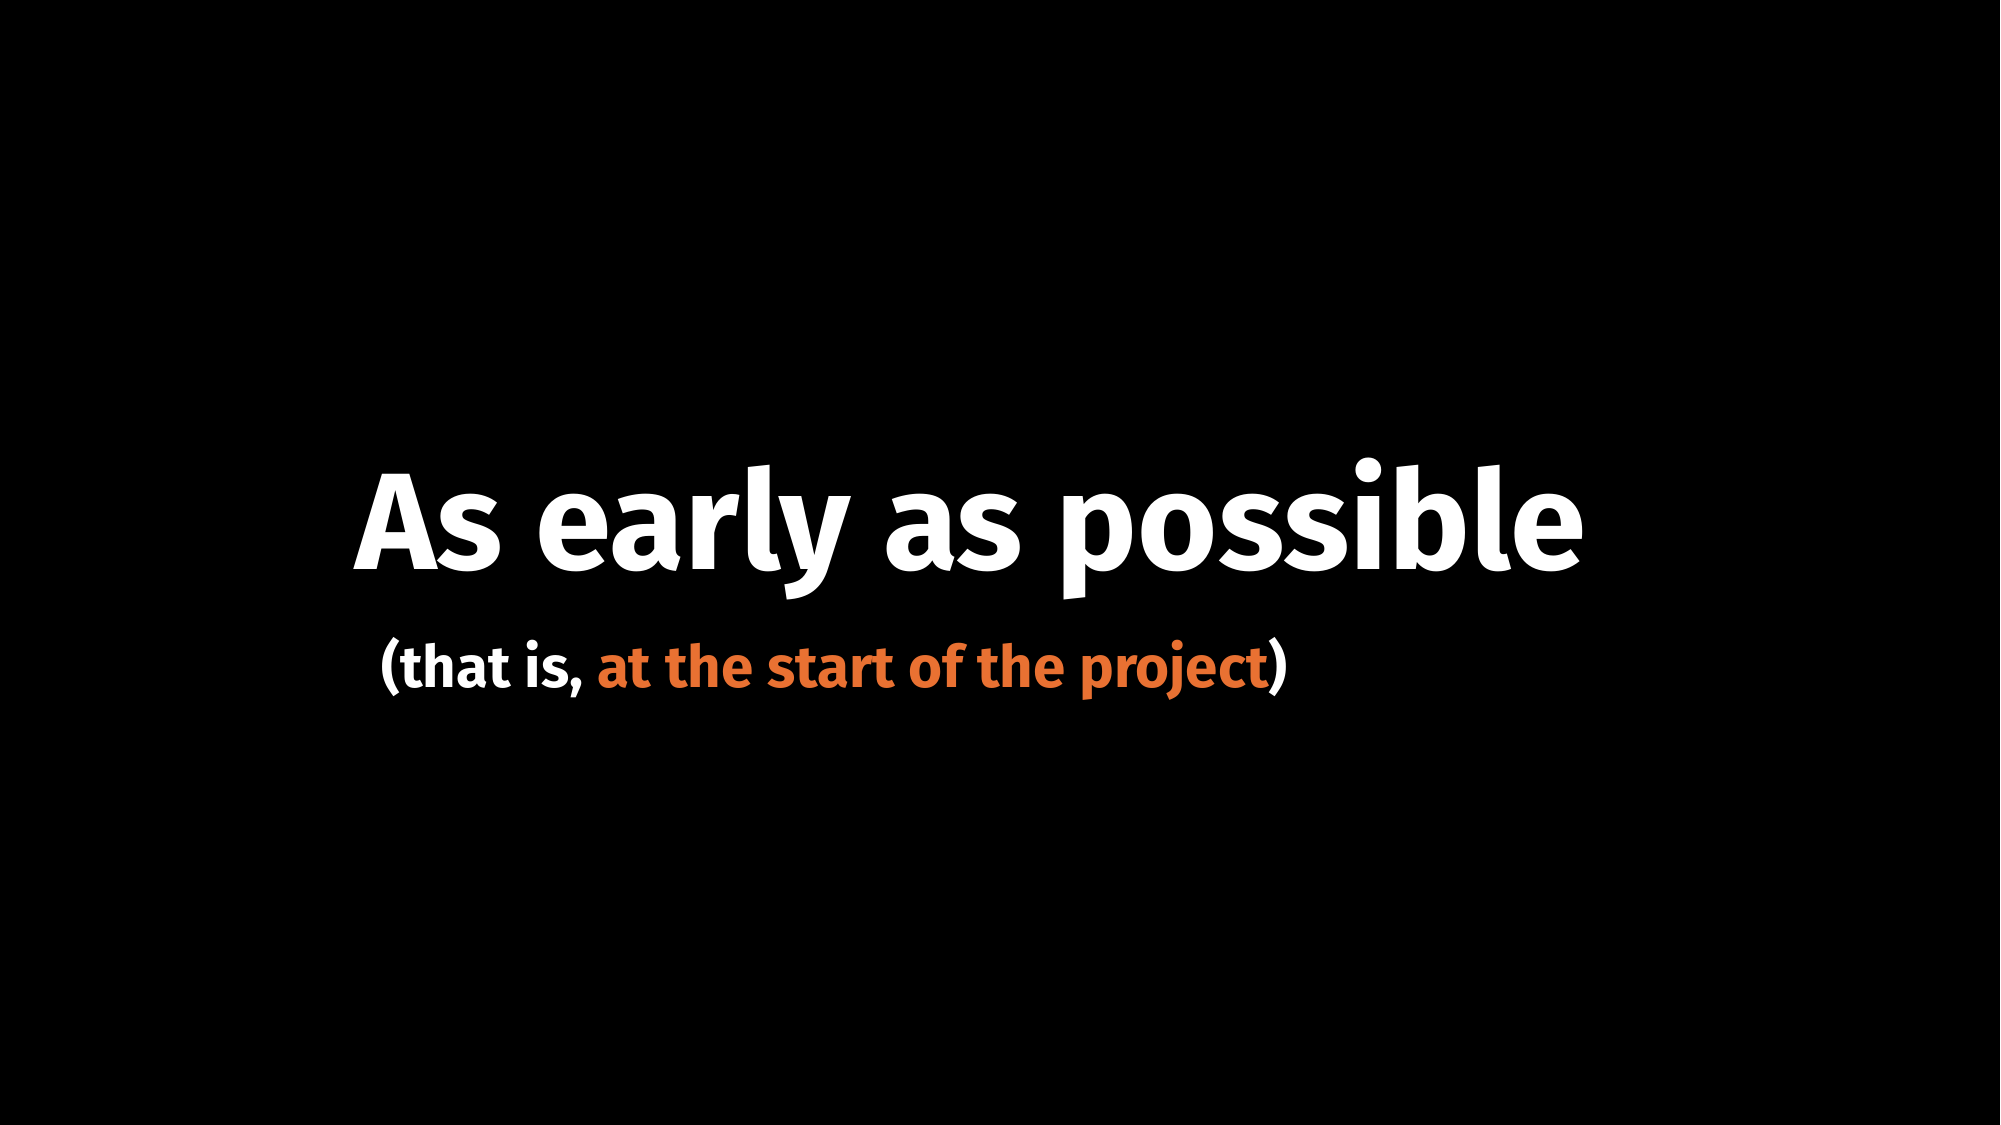

As early as possible
(that is, at the start of the project)